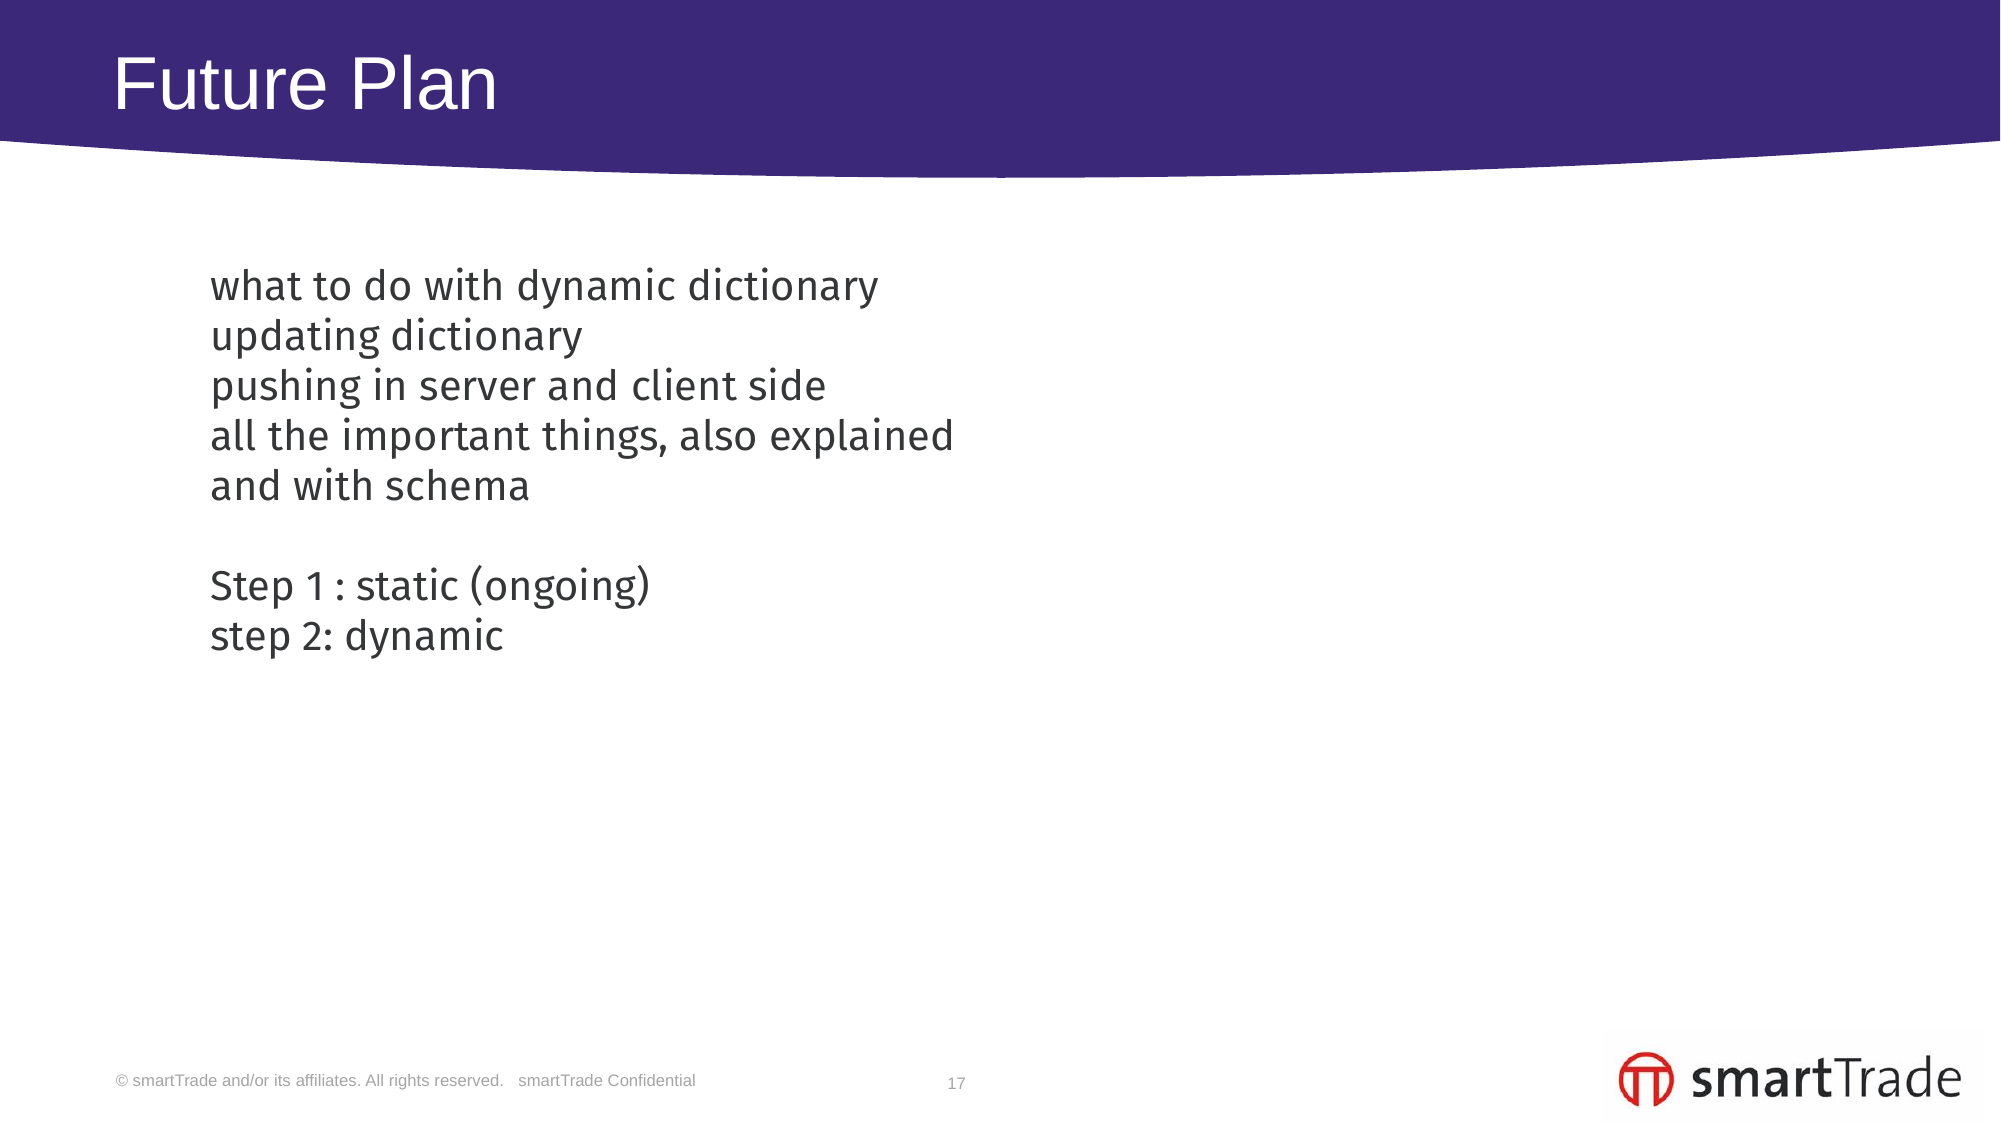

# Future Plan
what to do with dynamic dictionary
updating dictionary
pushing in server and client side
all the important things, also explained and with schema

Step 1 : static (ongoing)
step 2: dynamic